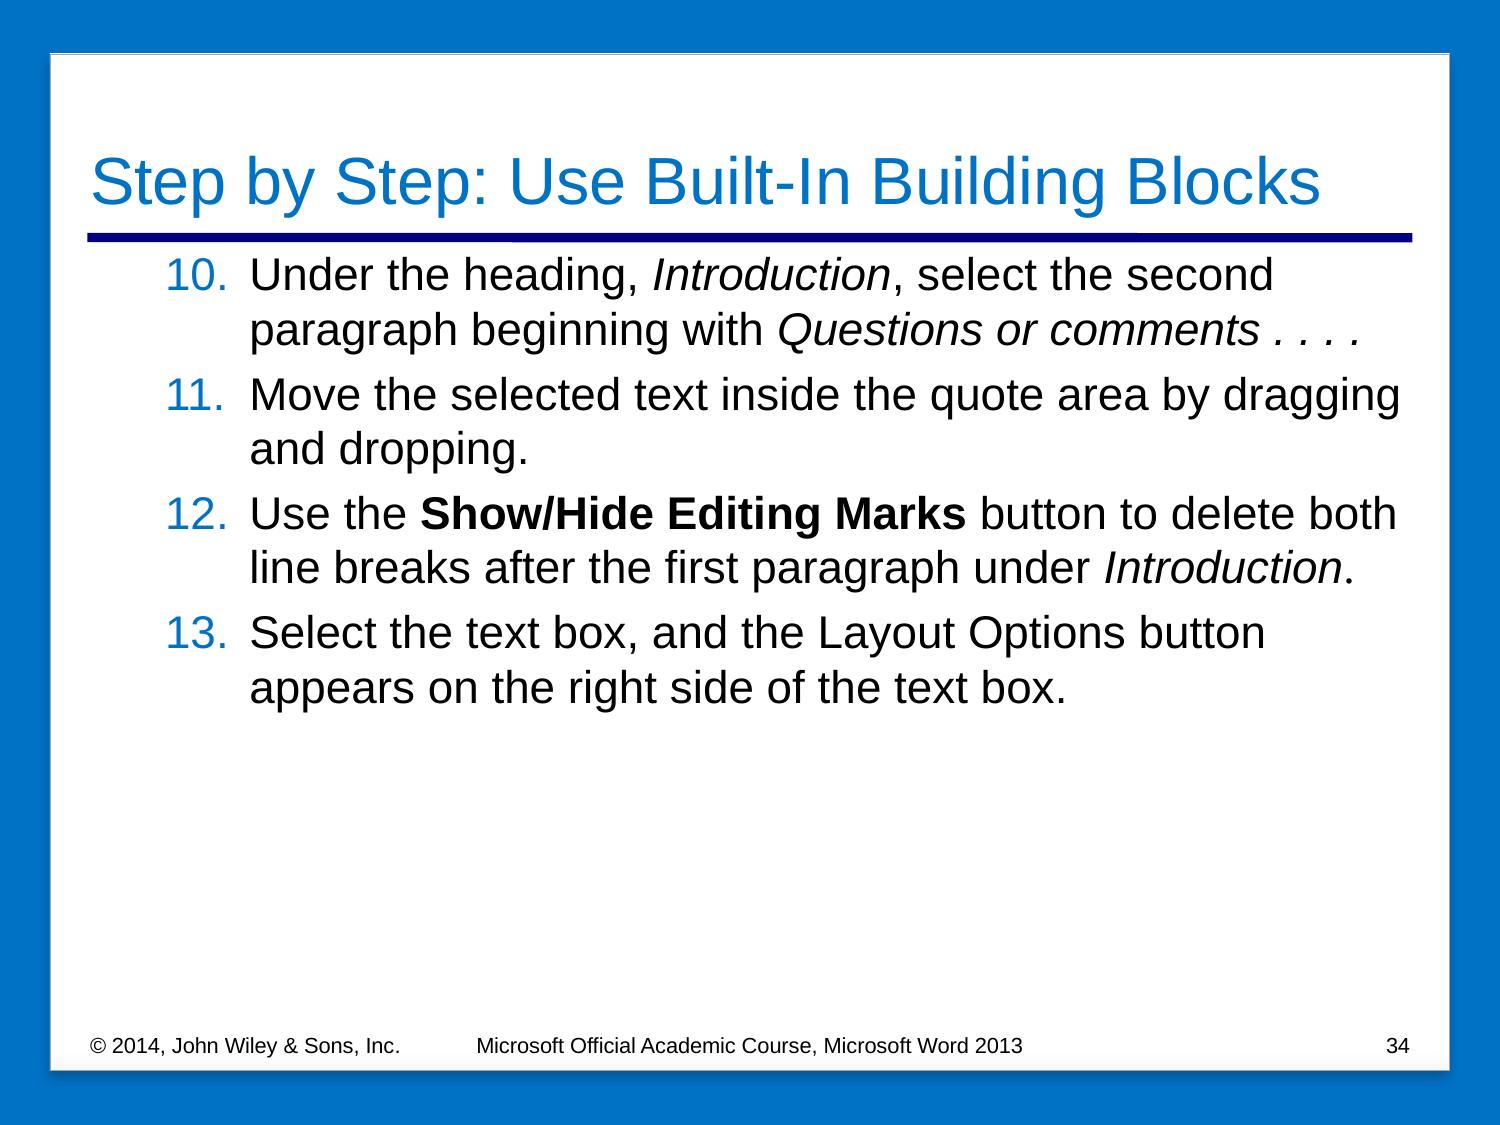

# Step by Step: Use Built-In Building Blocks
Under the heading, Introduction, select the second paragraph beginning with Questions or comments . . . .
Move the selected text inside the quote area by dragging and dropping.
Use the Show/Hide Editing Marks button to delete both line breaks after the first paragraph under Introduction.
Select the text box, and the Layout Options button appears on the right side of the text box.
© 2014, John Wiley & Sons, Inc.
Microsoft Official Academic Course, Microsoft Word 2013
34